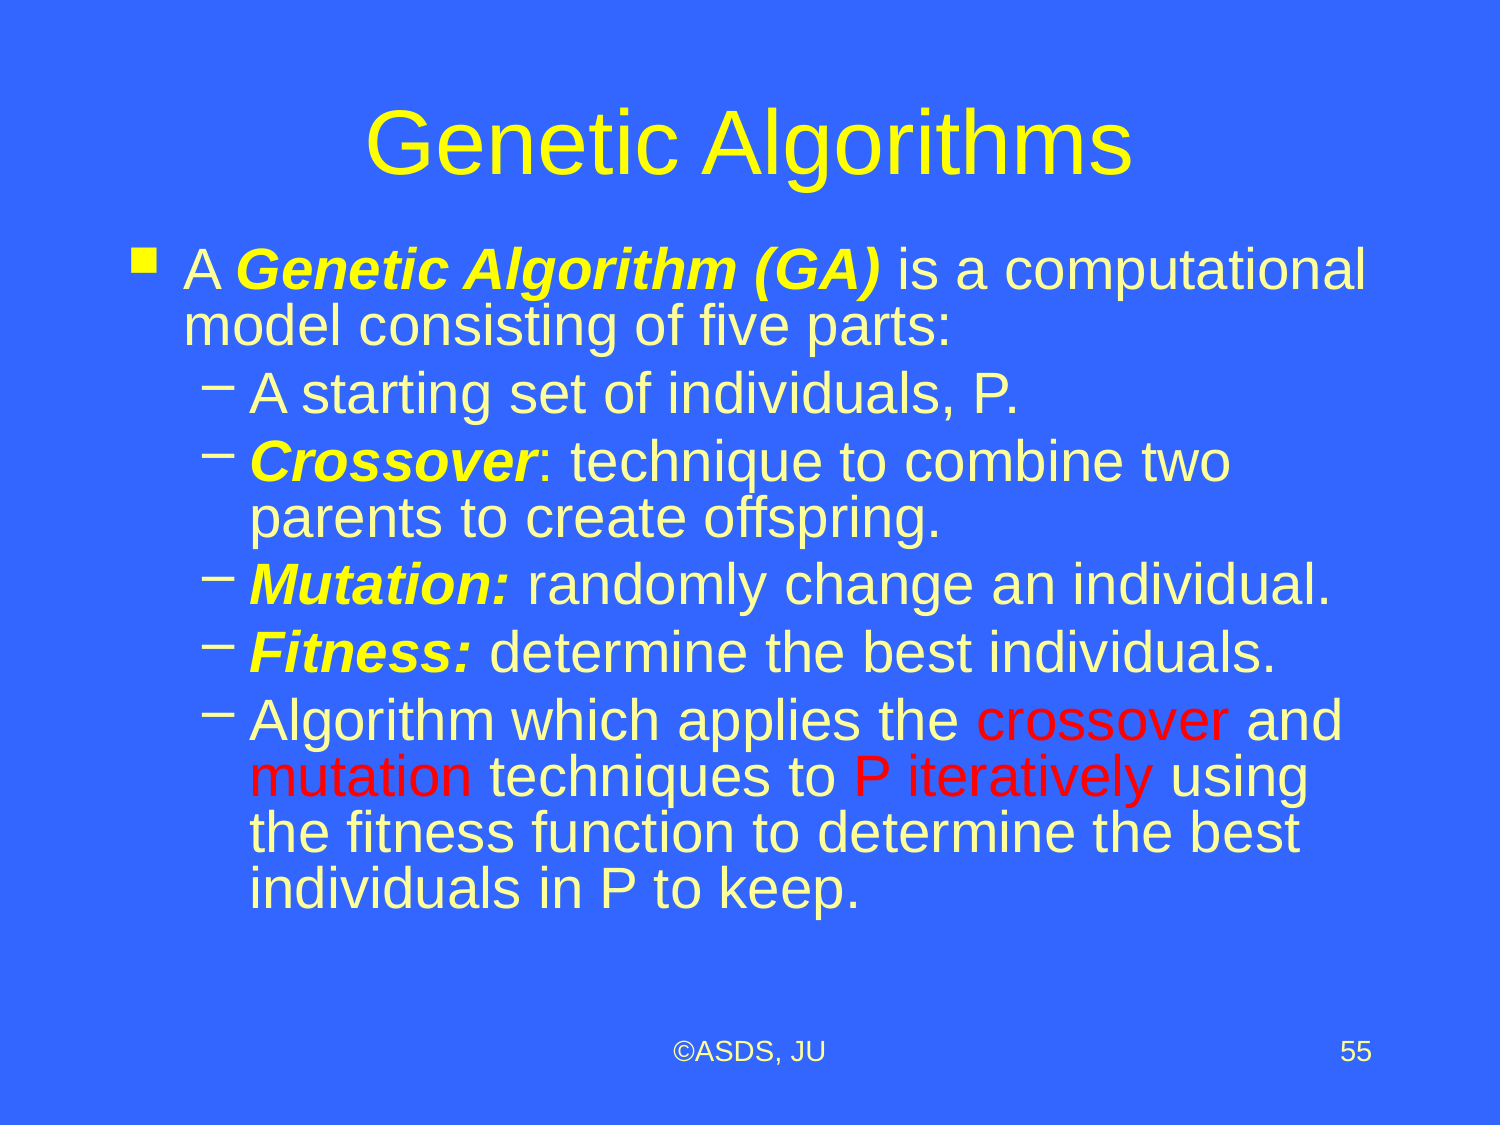

# Genetic Algorithms
A Genetic Algorithm (GA) is a computational model consisting of five parts:
A starting set of individuals, P.
Crossover: technique to combine two parents to create offspring.
Mutation: randomly change an individual.
Fitness: determine the best individuals.
Algorithm which applies the crossover and mutation techniques to P iteratively using the fitness function to determine the best individuals in P to keep.
©ASDS, JU
55